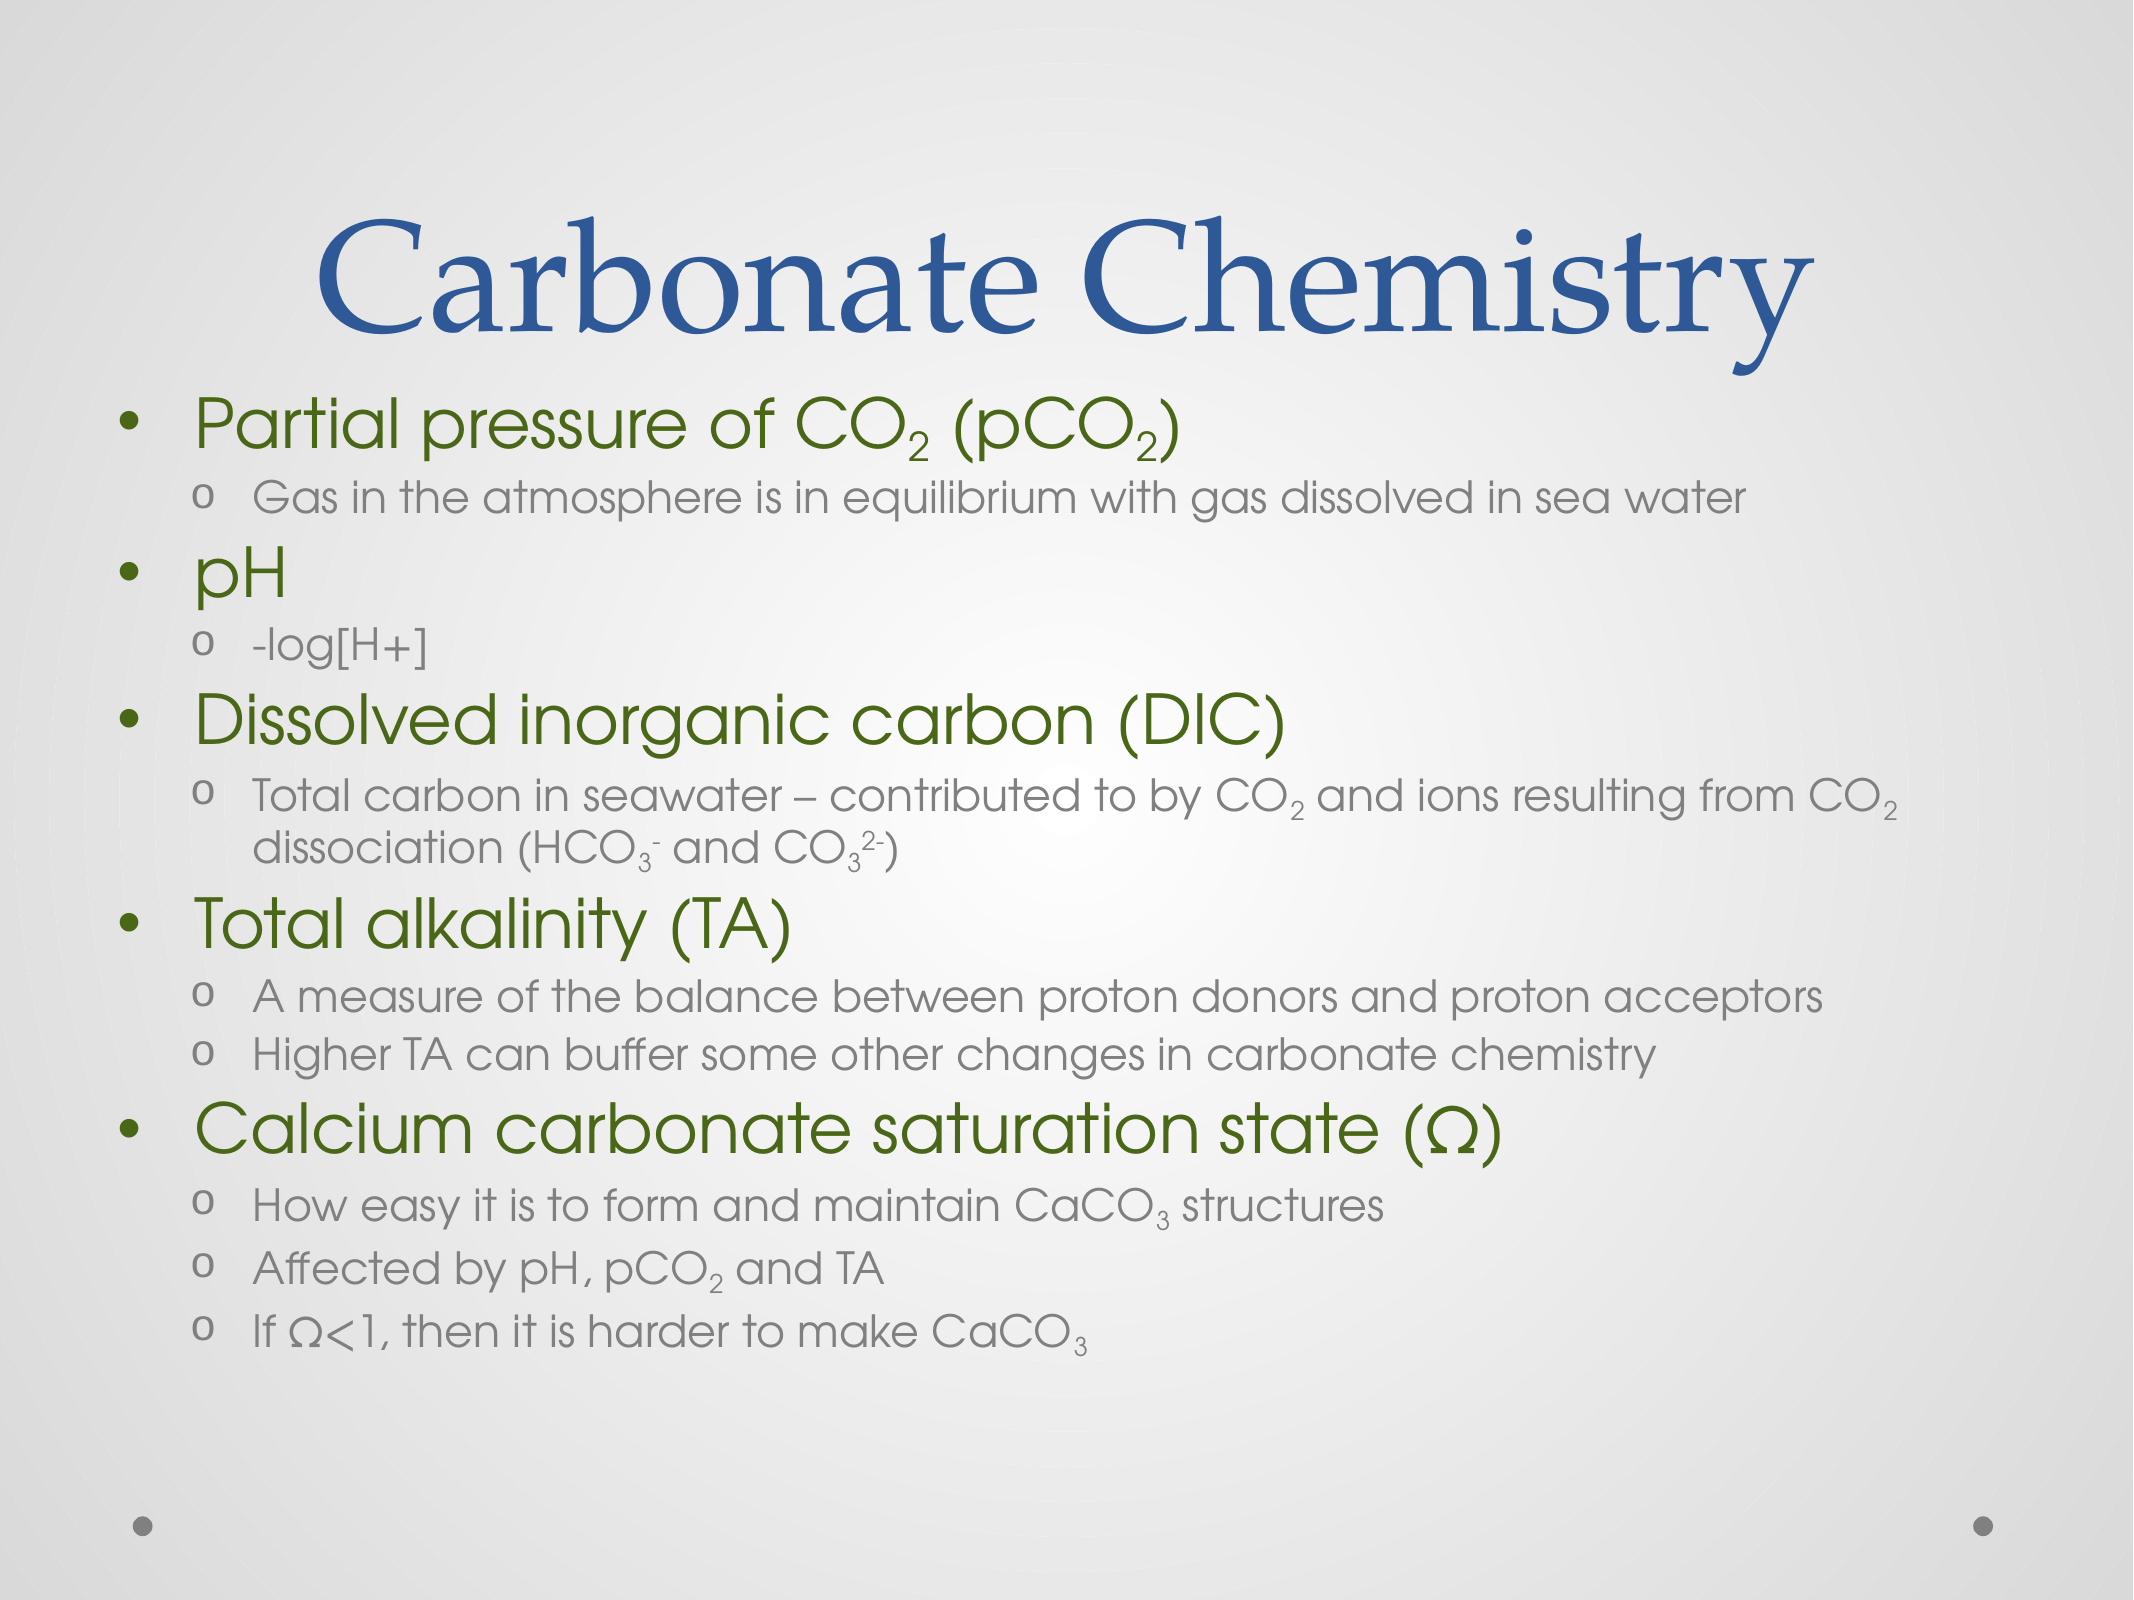

# Carbonate Chemistry
Partial pressure of CO2 (pCO2)
Gas in the atmosphere is in equilibrium with gas dissolved in sea water
pH
-log[H+]
Dissolved inorganic carbon (DIC)
Total carbon in seawater – contributed to by CO2 and ions resulting from CO2 dissociation (HCO3- and CO32-)
Total alkalinity (TA)
A measure of the balance between proton donors and proton acceptors
Higher TA can buffer some other changes in carbonate chemistry
Calcium carbonate saturation state (Ω)
How easy it is to form and maintain CaCO3 structures
Affected by pH, pCO2 and TA
If Ω<1, then it is harder to make CaCO3